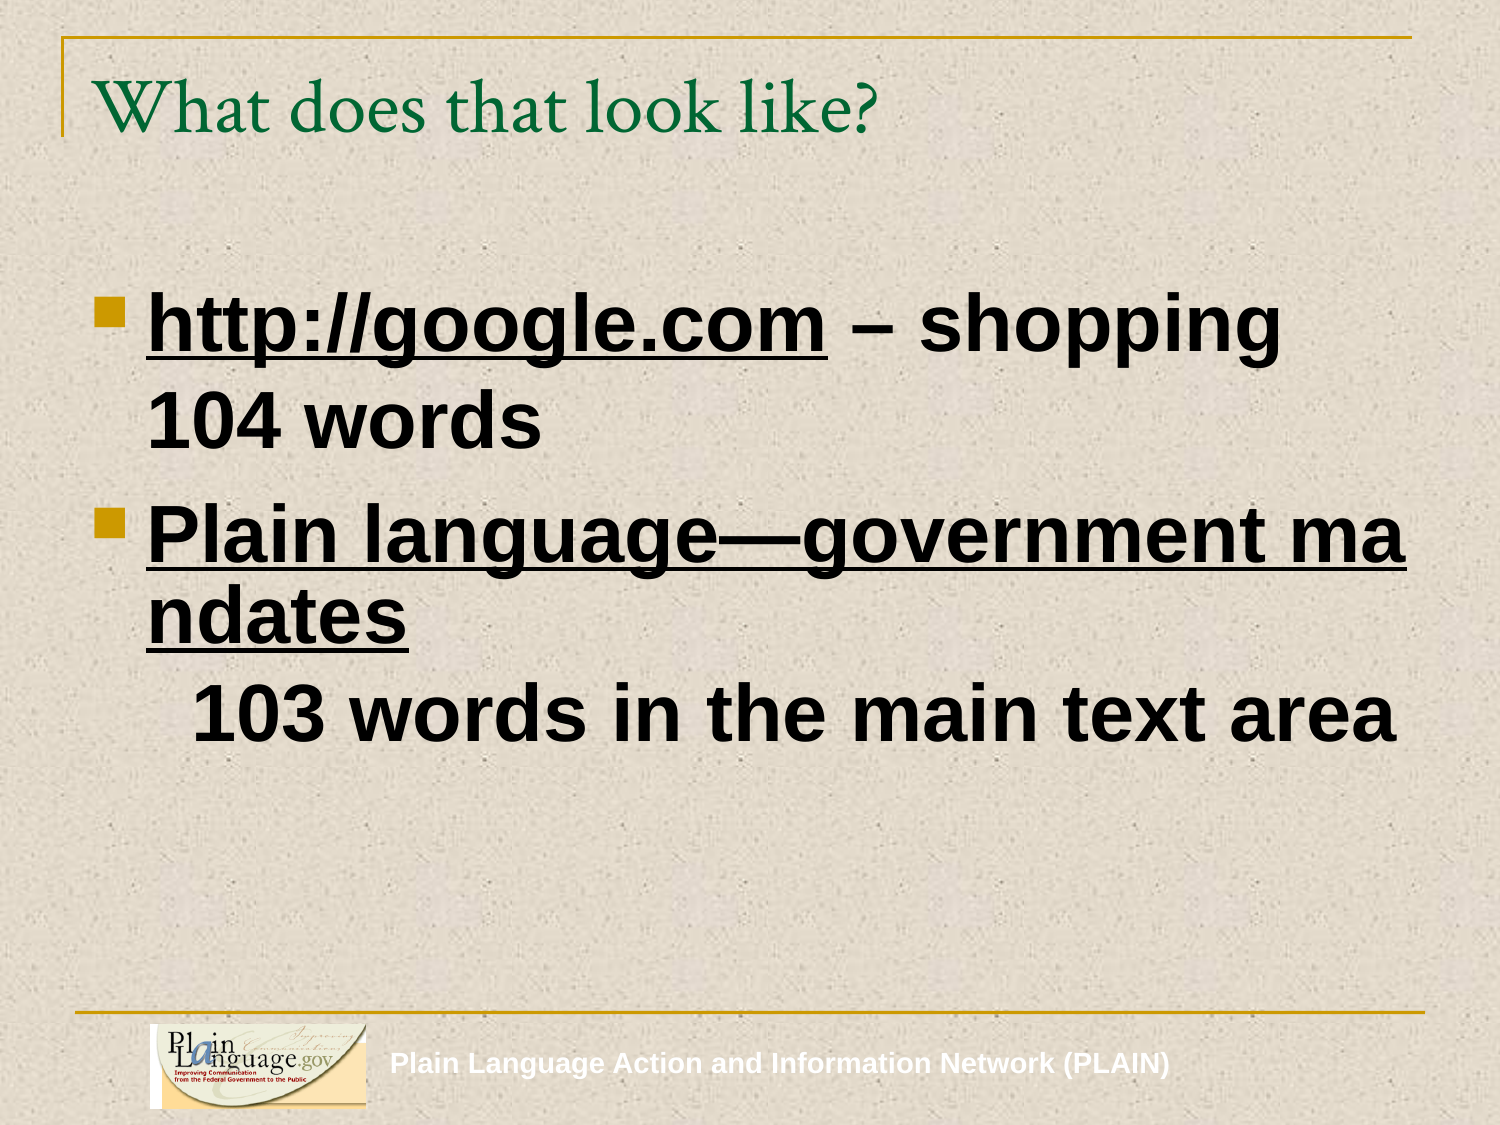

# What does that look like?
http://google.com – shopping  104 words
Plain language—government mandates  103 words in the main text area